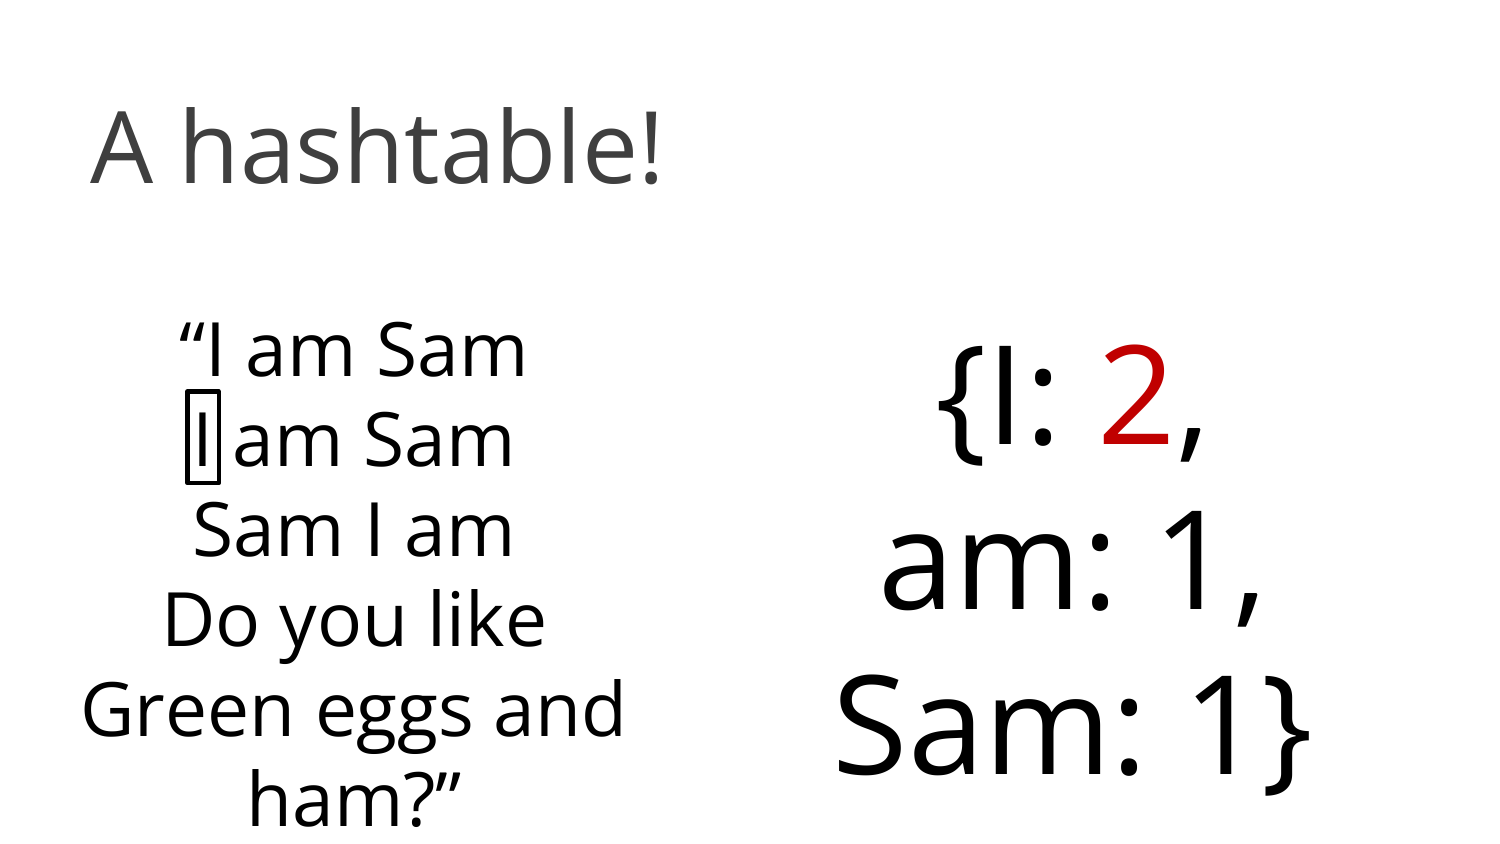

# A hashtable!
“I am Sam
I am Sam
Sam I am
Do you like
Green eggs and ham?”
{I: 2,
am: 1,
Sam: 1}